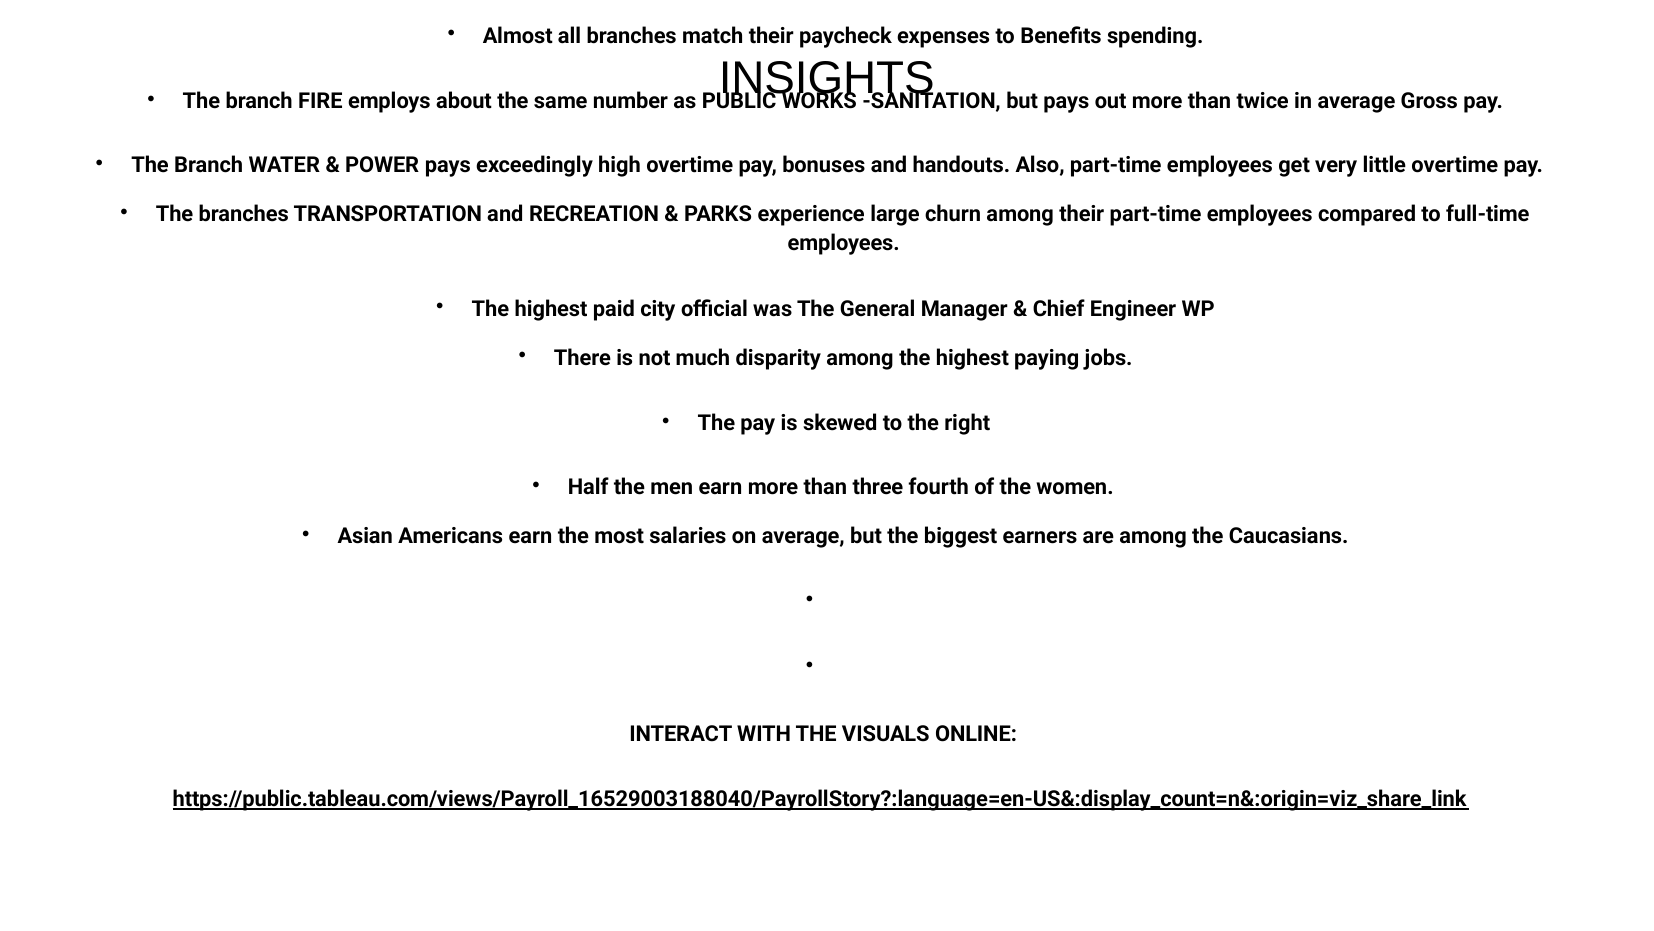

# INSIGHTS
Three diverse branches like TRANSPORTATION, CITY ATTORNEY’s office and GENERAL SERVICES, have about the same payroll expense budget.
Almost all branches match their paycheck expenses to Benefits spending.
The branch FIRE employs about the same number as PUBLIC WORKS -SANITATION, but pays out more than twice in average Gross pay.
The Branch WATER & POWER pays exceedingly high overtime pay, bonuses and handouts. Also, part-time employees get very little overtime pay.
The branches TRANSPORTATION and RECREATION & PARKS experience large churn among their part-time employees compared to full-time employees.
The highest paid city official was The General Manager & Chief Engineer WP
There is not much disparity among the highest paying jobs.
The pay is skewed to the right
Half the men earn more than three fourth of the women.
Asian Americans earn the most salaries on average, but the biggest earners are among the Caucasians.

INTERACT WITH THE VISUALS ONLINE:
https://public.tableau.com/views/Payroll_16529003188040/PayrollStory?:language=en-US&:display_count=n&:origin=viz_share_link